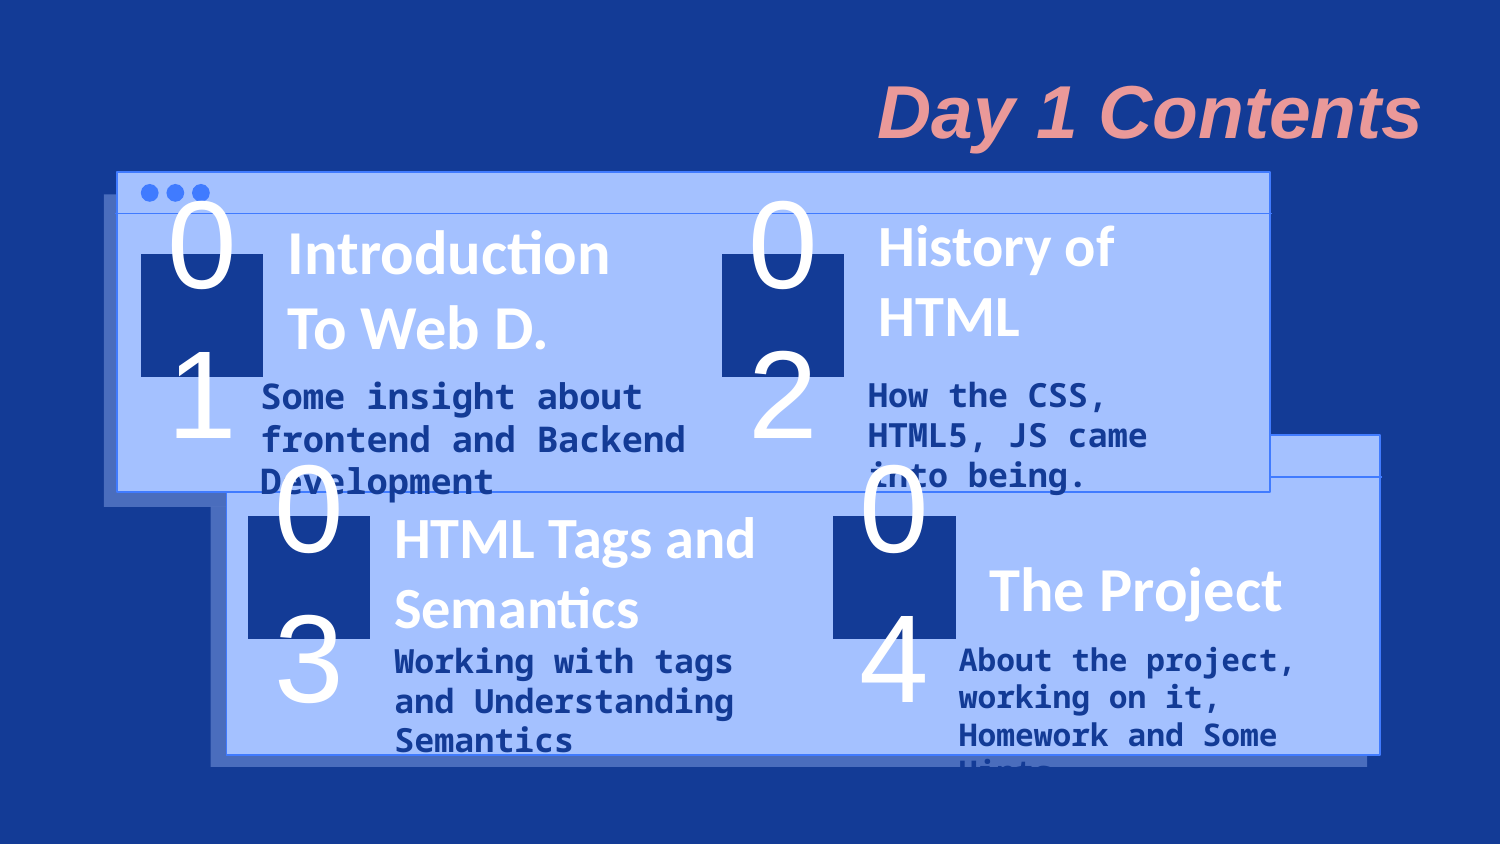

Day 1 Contents

02
01
History of HTML
# Introduction To Web D.
How the CSS, HTML5, JS came into being.
Some insight about frontend and Backend Development

03
04
The Project
HTML Tags and Semantics
Working with tags and Understanding Semantics

About the project, working on it, Homework and Some Hints.